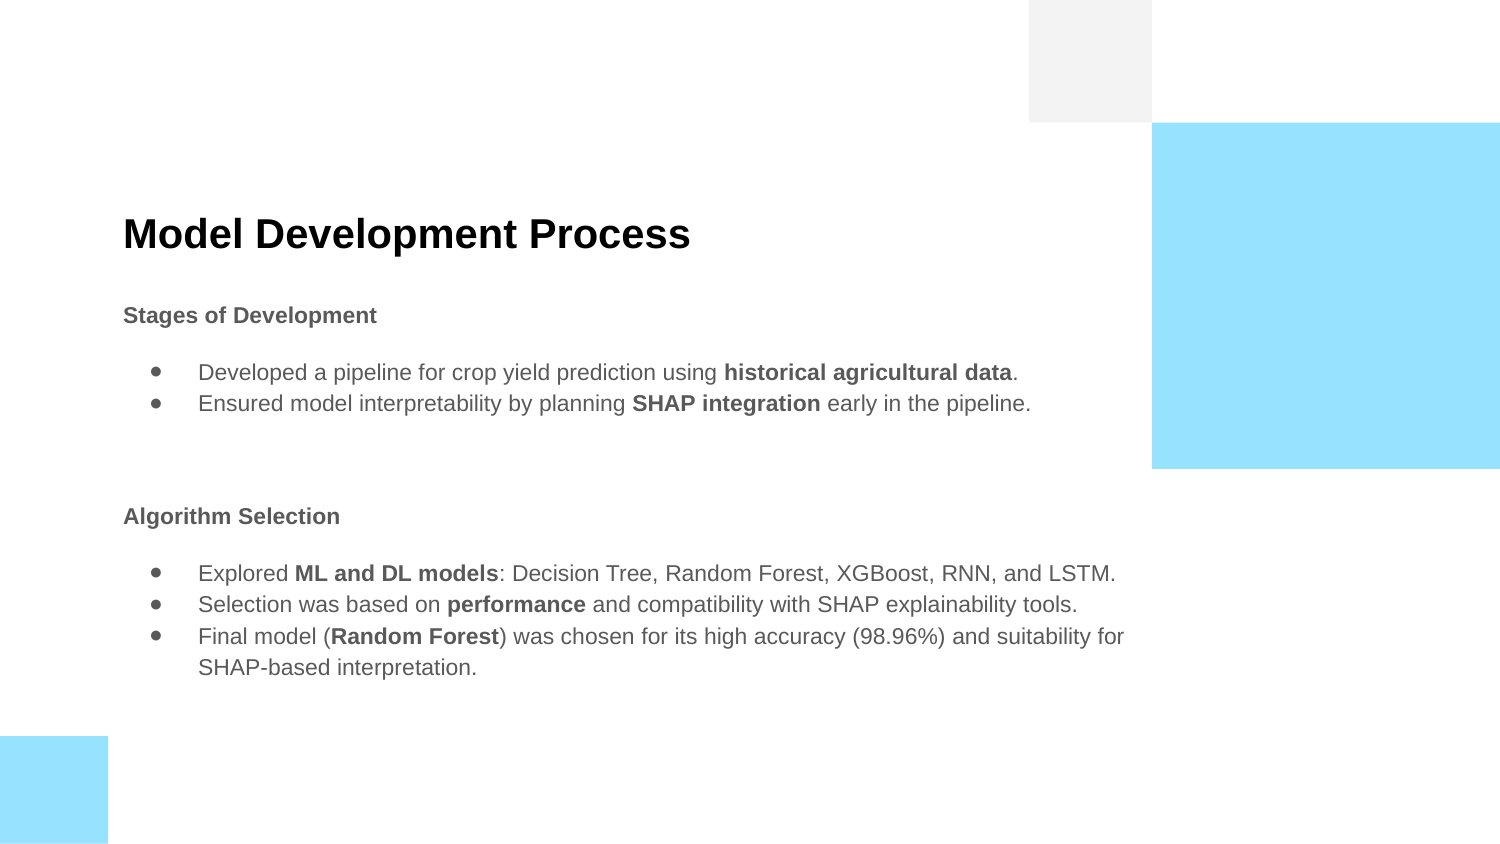

# Model Development Process
Stages of Development
Developed a pipeline for crop yield prediction using historical agricultural data.
Ensured model interpretability by planning SHAP integration early in the pipeline.

Algorithm Selection
Explored ML and DL models: Decision Tree, Random Forest, XGBoost, RNN, and LSTM.
Selection was based on performance and compatibility with SHAP explainability tools.
Final model (Random Forest) was chosen for its high accuracy (98.96%) and suitability for SHAP-based interpretation.